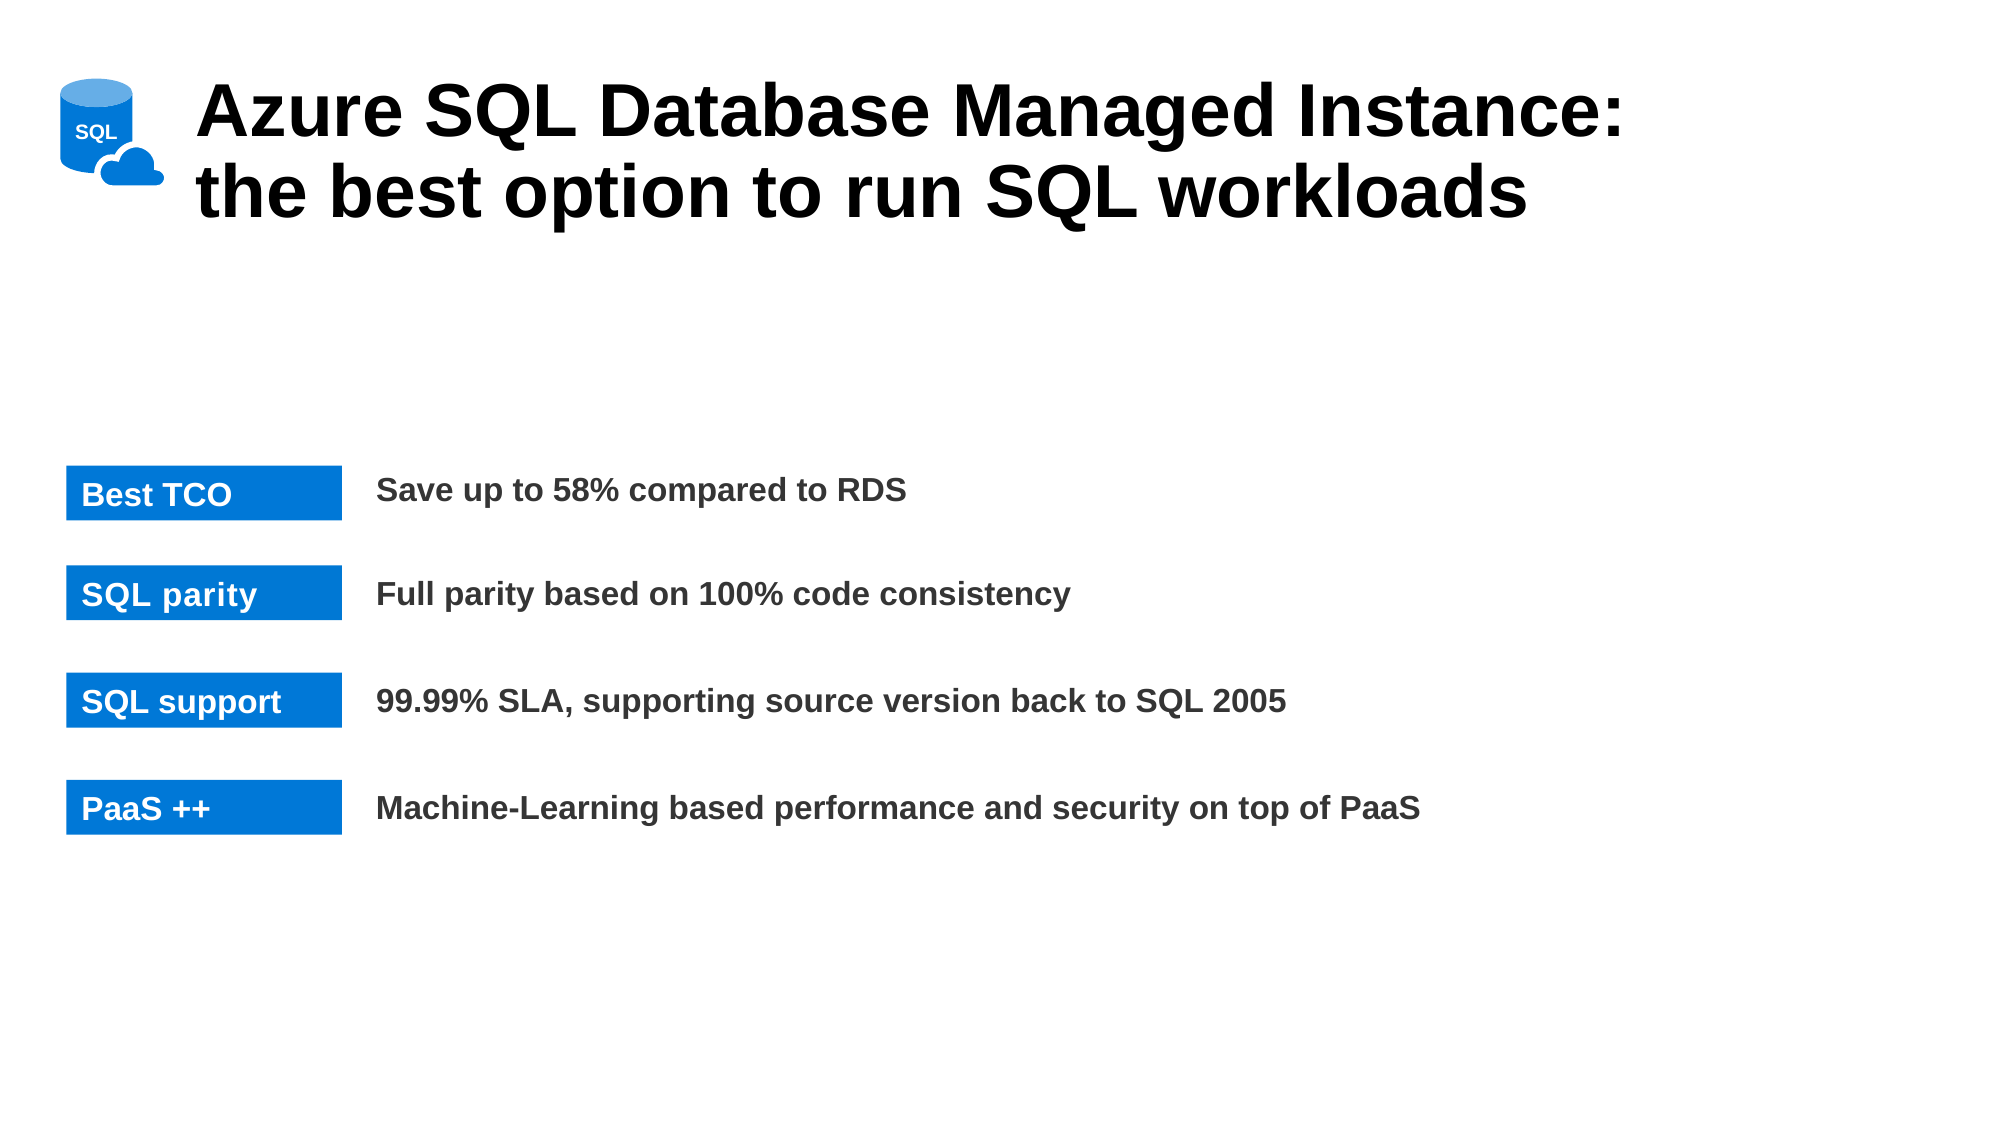

# Azure SQL Database Managed Instance: the best option to run SQL workloads
SQL

Save up to 58% compared to RDS
Best TCO
SQL parity
Full parity based on 100% code consistency
SQL support
99.99% SLA, supporting source version back to SQL 2005
PaaS ++
Machine-Learning based performance and security on top of PaaS